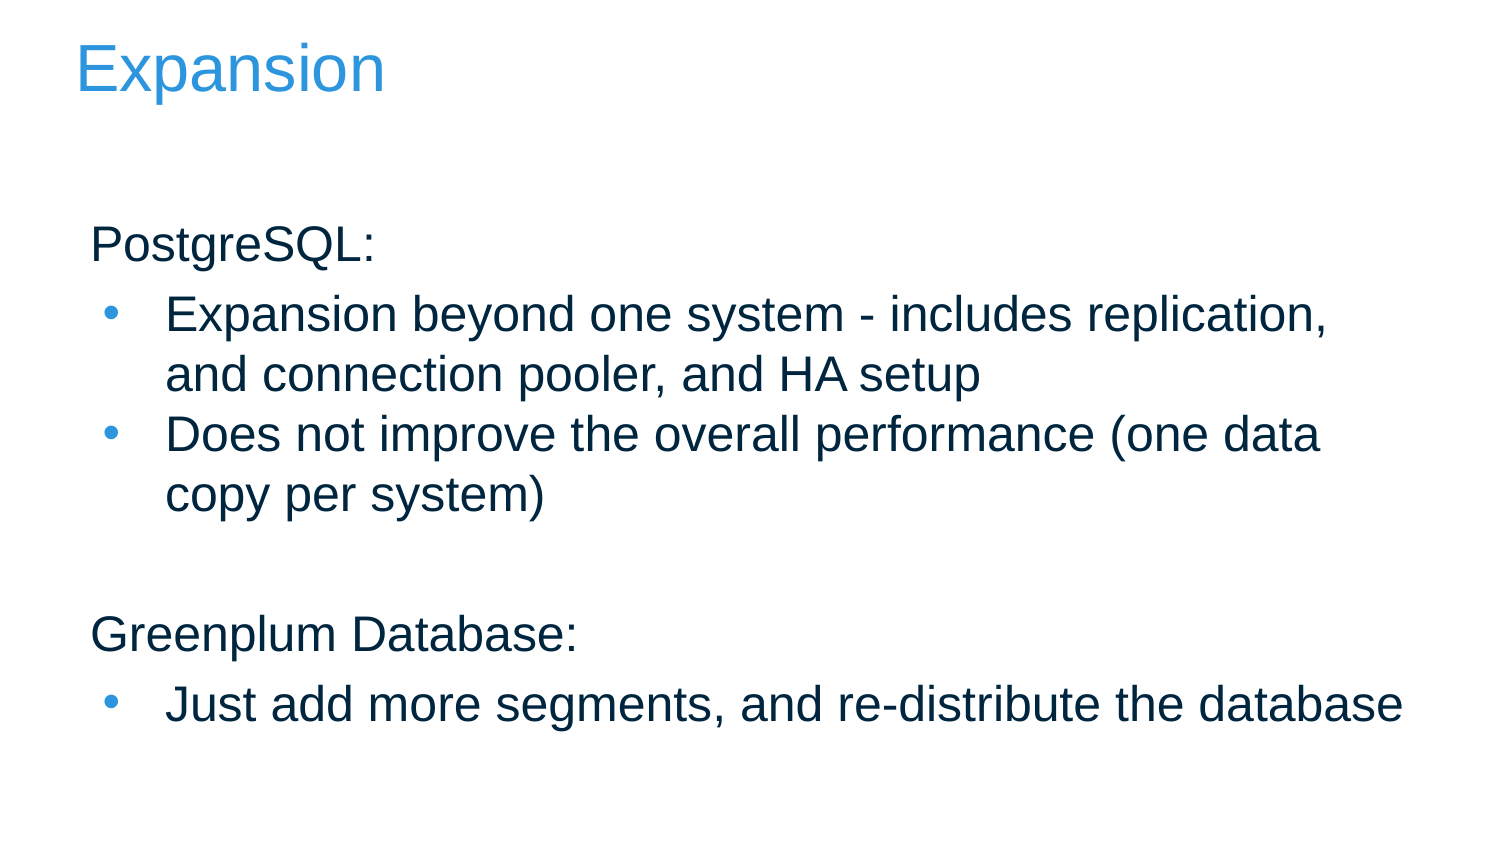

# Expansion
PostgreSQL:
Expansion beyond one system - includes replication, and connection pooler, and HA setup
Does not improve the overall performance (one data copy per system)

Greenplum Database:
Just add more segments, and re-distribute the database